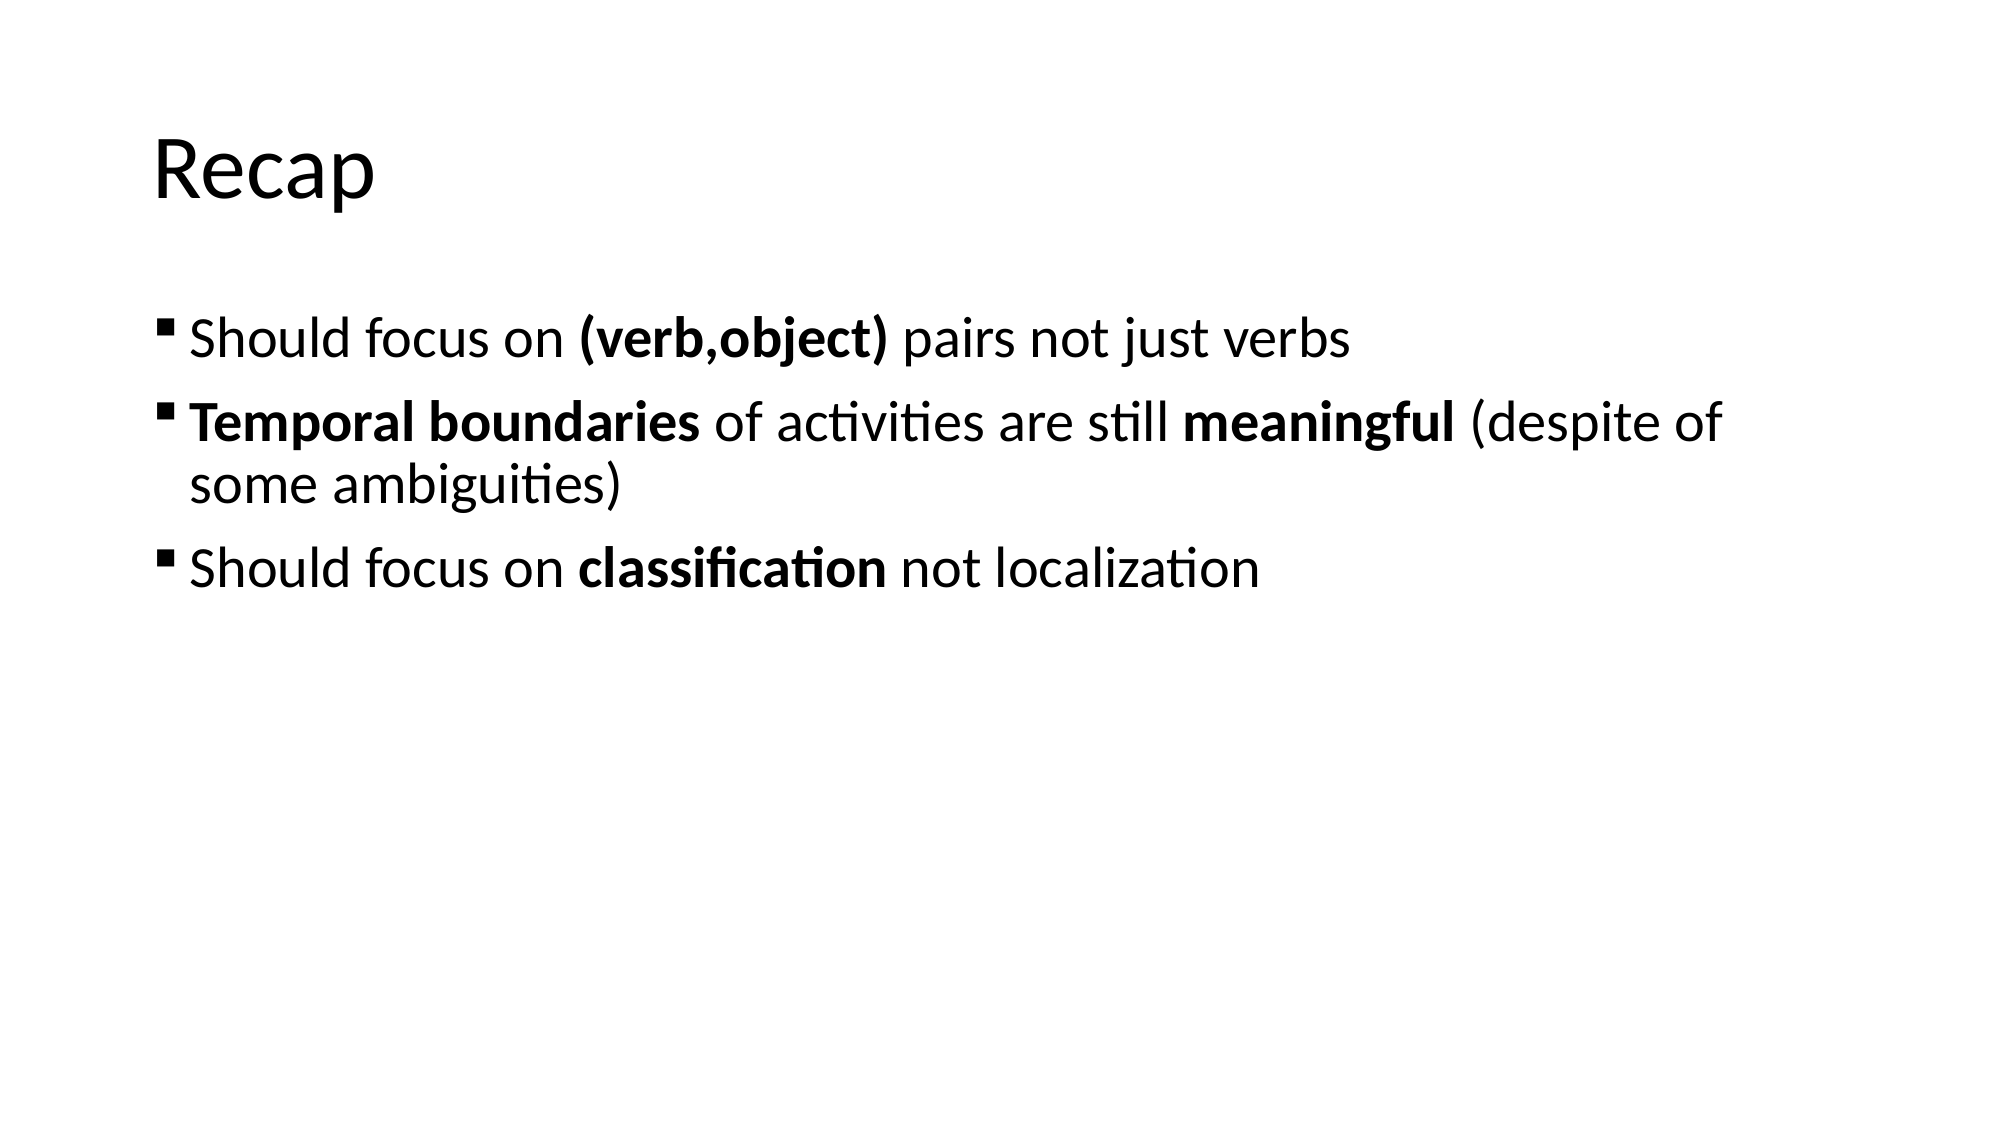

# Recap
Should focus on (verb,object) pairs not just verbs
Temporal boundaries of activities are still meaningful (despite of some ambiguities)
Should focus on classification not localization